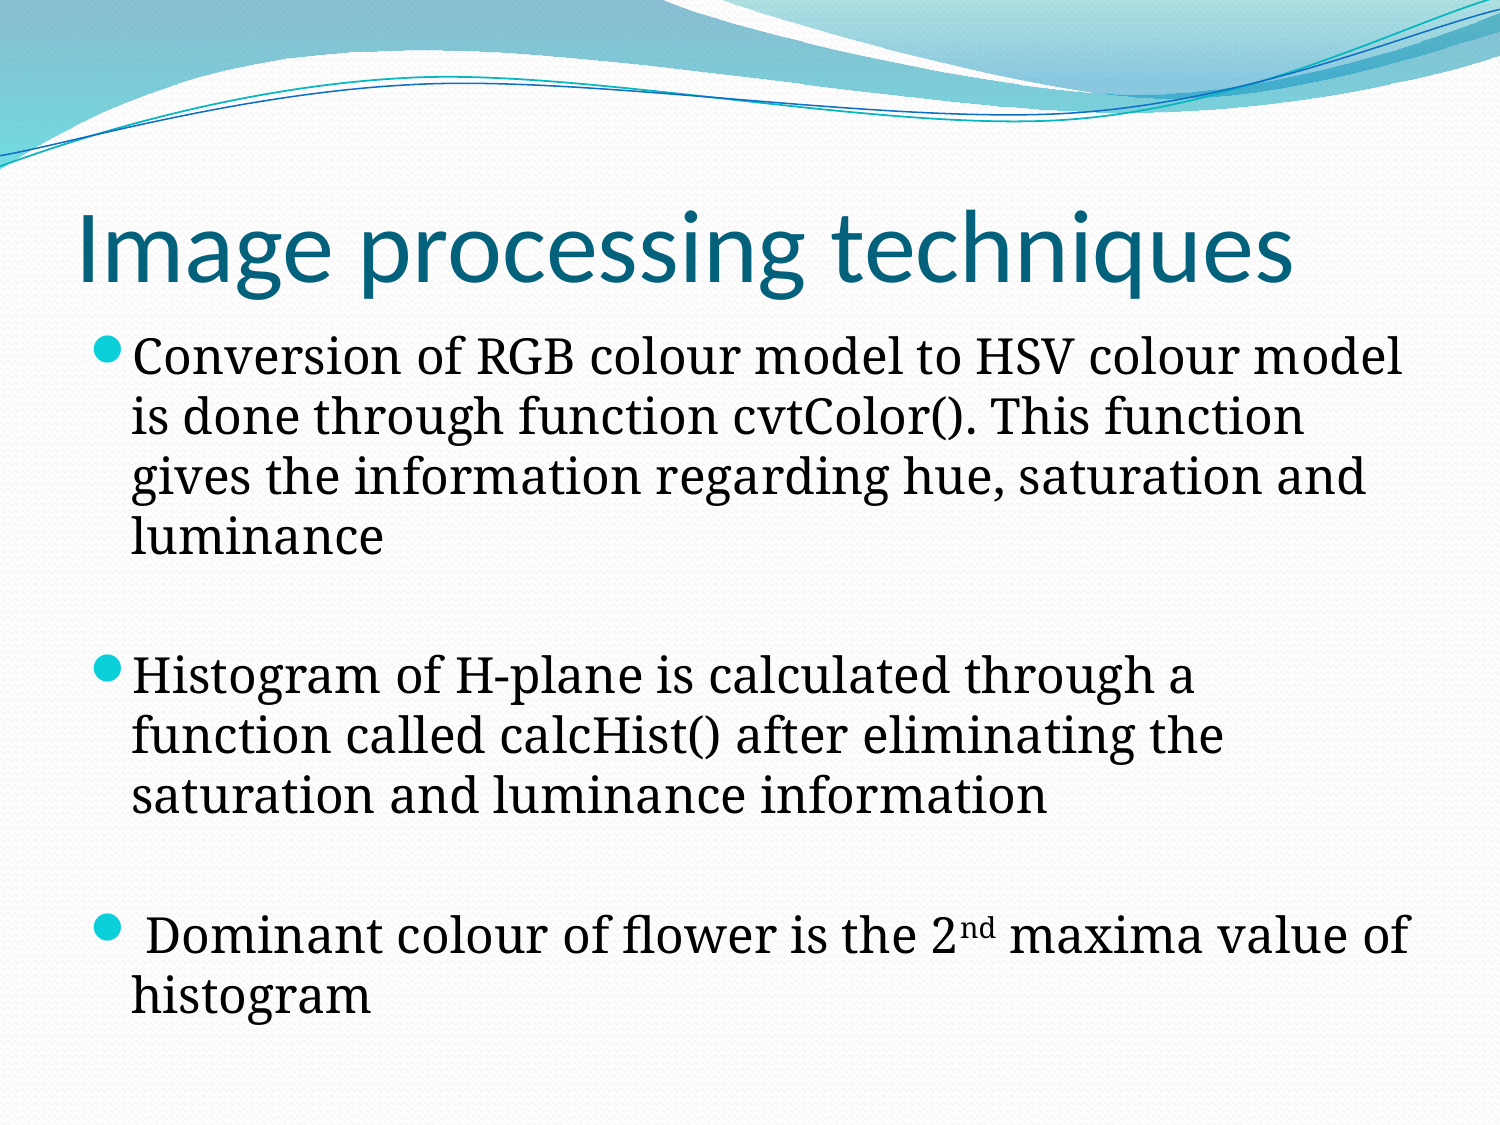

# Image processing techniques
Conversion of RGB colour model to HSV colour model is done through function cvtColor(). This function gives the information regarding hue, saturation and luminance

Histogram of H-plane is calculated through a function called calcHist() after eliminating the saturation and luminance information

 Dominant colour of flower is the 2nd maxima value of histogram